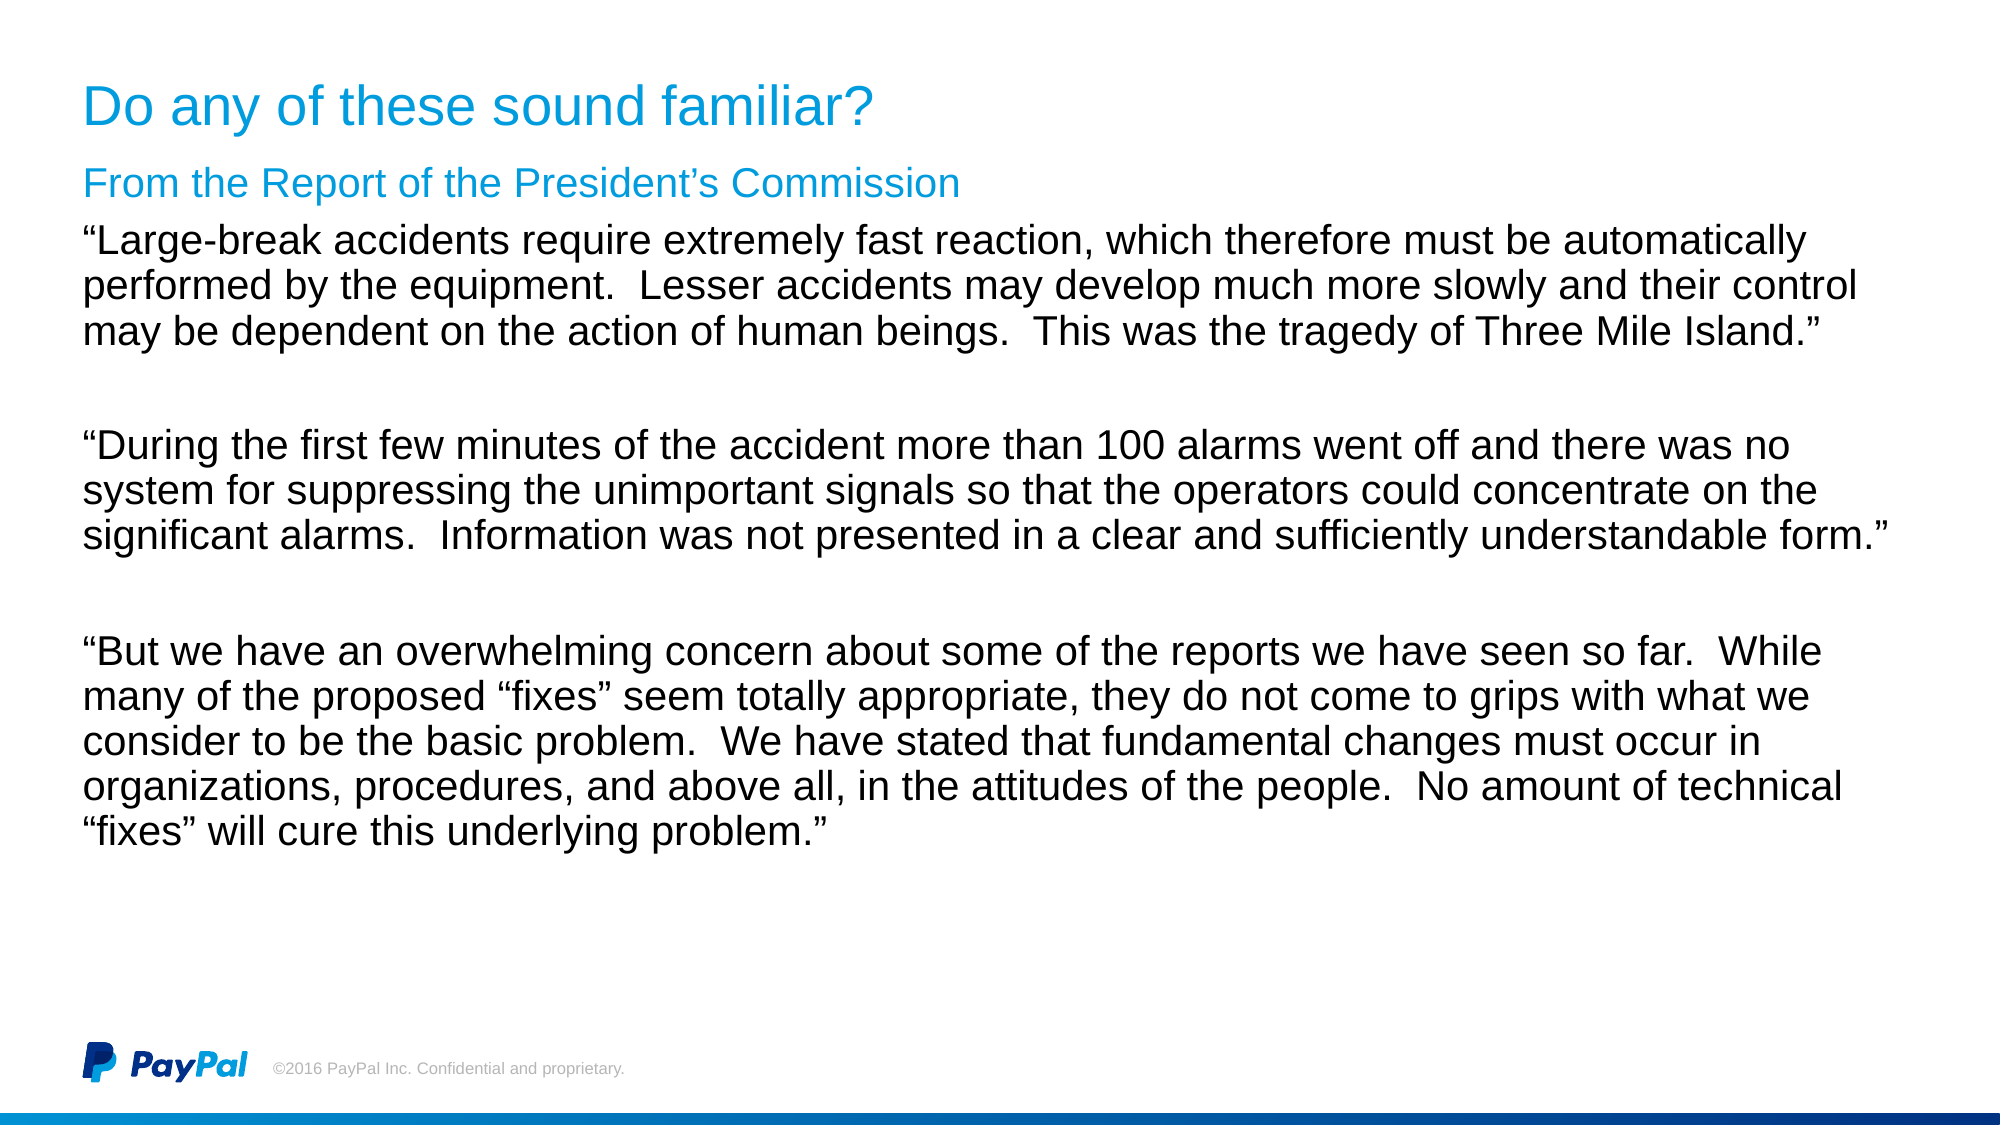

Master Layout Slides
# Do any of these sound familiar?
From the Report of the President’s Commission
“Large-break accidents require extremely fast reaction, which therefore must be automatically performed by the equipment.  Lesser accidents may develop much more slowly and their control may be dependent on the action of human beings.  This was the tragedy of Three Mile Island.”

“During the first few minutes of the accident more than 100 alarms went off and there was no system for suppressing the unimportant signals so that the operators could concentrate on the significant alarms.  Information was not presented in a clear and sufficiently understandable form.”

“But we have an overwhelming concern about some of the reports we have seen so far.  While many of the proposed “fixes” seem totally appropriate, they do not come to grips with what we consider to be the basic problem.  We have stated that fundamental changes must occur in organizations, procedures, and above all, in the attitudes of the people.  No amount of technical “fixes” will cure this underlying problem.”

©2016 PayPal Inc. Confidential and proprietary.
This box will not be visible in Slide Show mode or
when printed.